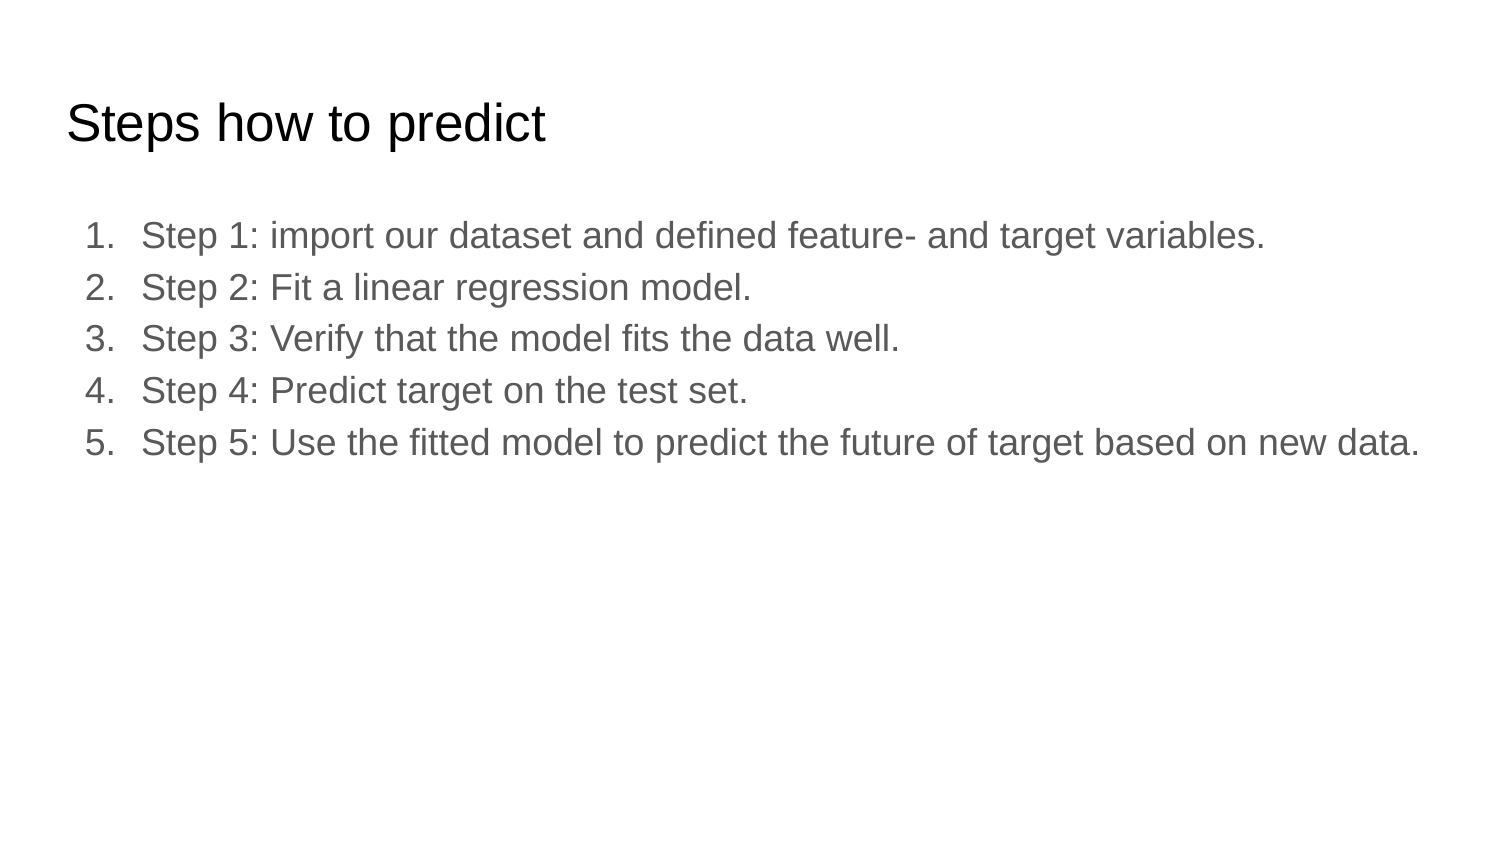

# Steps how to predict
Step 1: import our dataset and defined feature- and target variables.
Step 2: Fit a linear regression model.
Step 3: Verify that the model fits the data well.
Step 4: Predict target on the test set.
Step 5: Use the fitted model to predict the future of target based on new data.